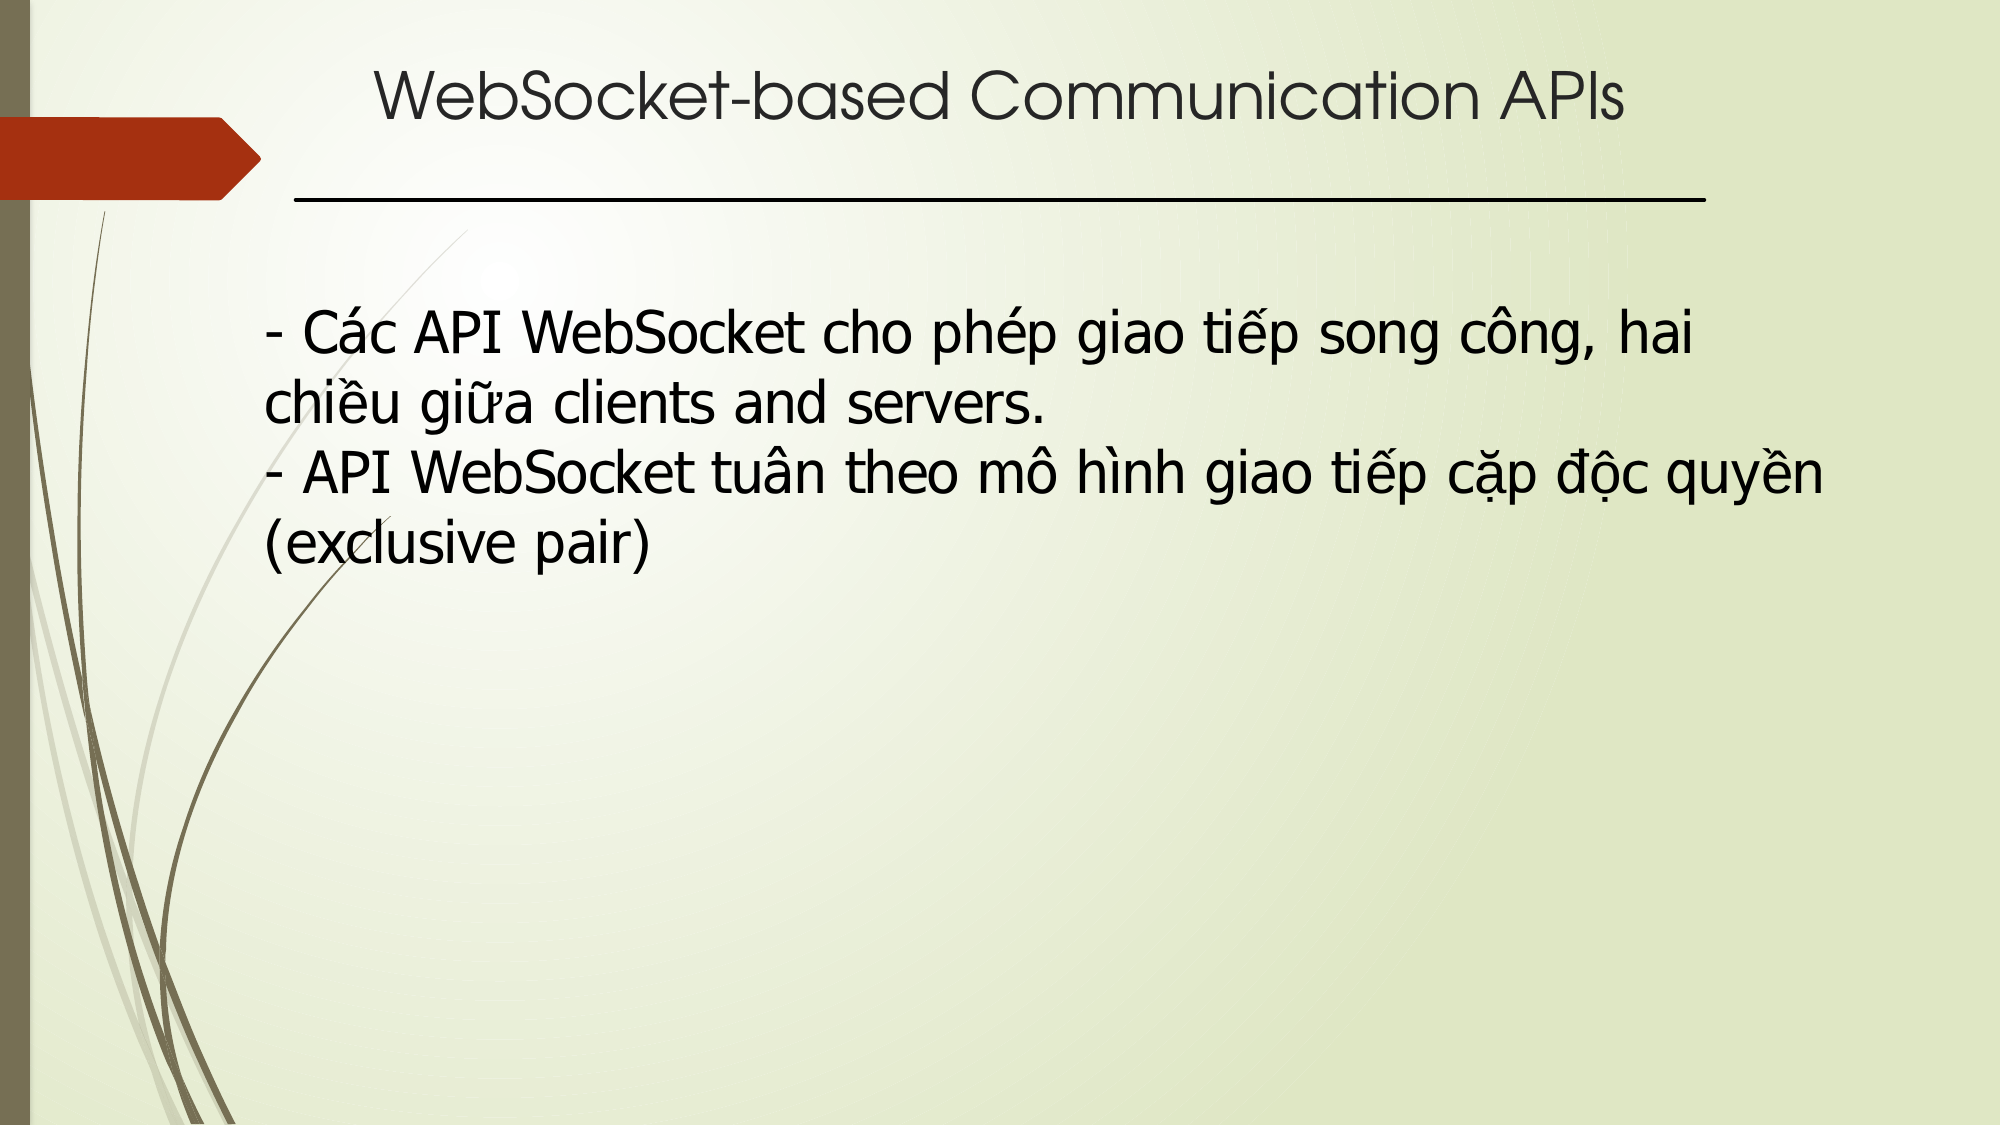

# WebSocket-based Communication APIs
- Các API WebSocket cho phép giao tiếp song công, hai chiều giữa clients and servers.
- API WebSocket tuân theo mô hình giao tiếp cặp độc quyền (exclusive pair)